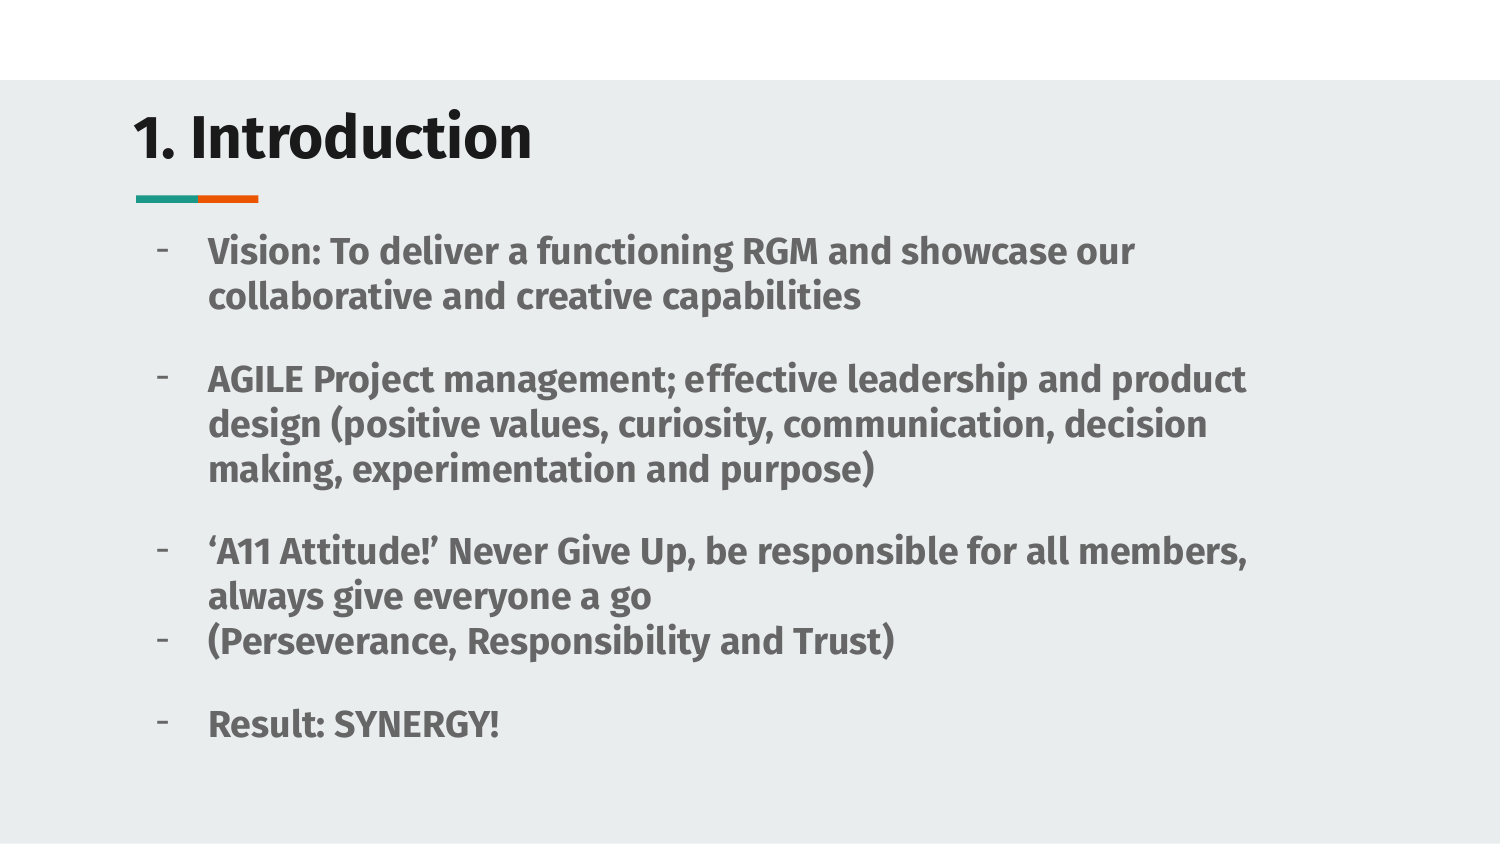

# 1. Introduction

Vision: To deliver a functioning RGM and showcase our collaborative and creative capabilities
AGILE Project management; eﬀective leadership and product design (positive values, curiosity, communication, decision making, experimentation and purpose)
‘A11 Attitude!’ Never Give Up, be responsible for all members, always give everyone a go
(Perseverance, Responsibility and Trust)
Result: SYNERGY!